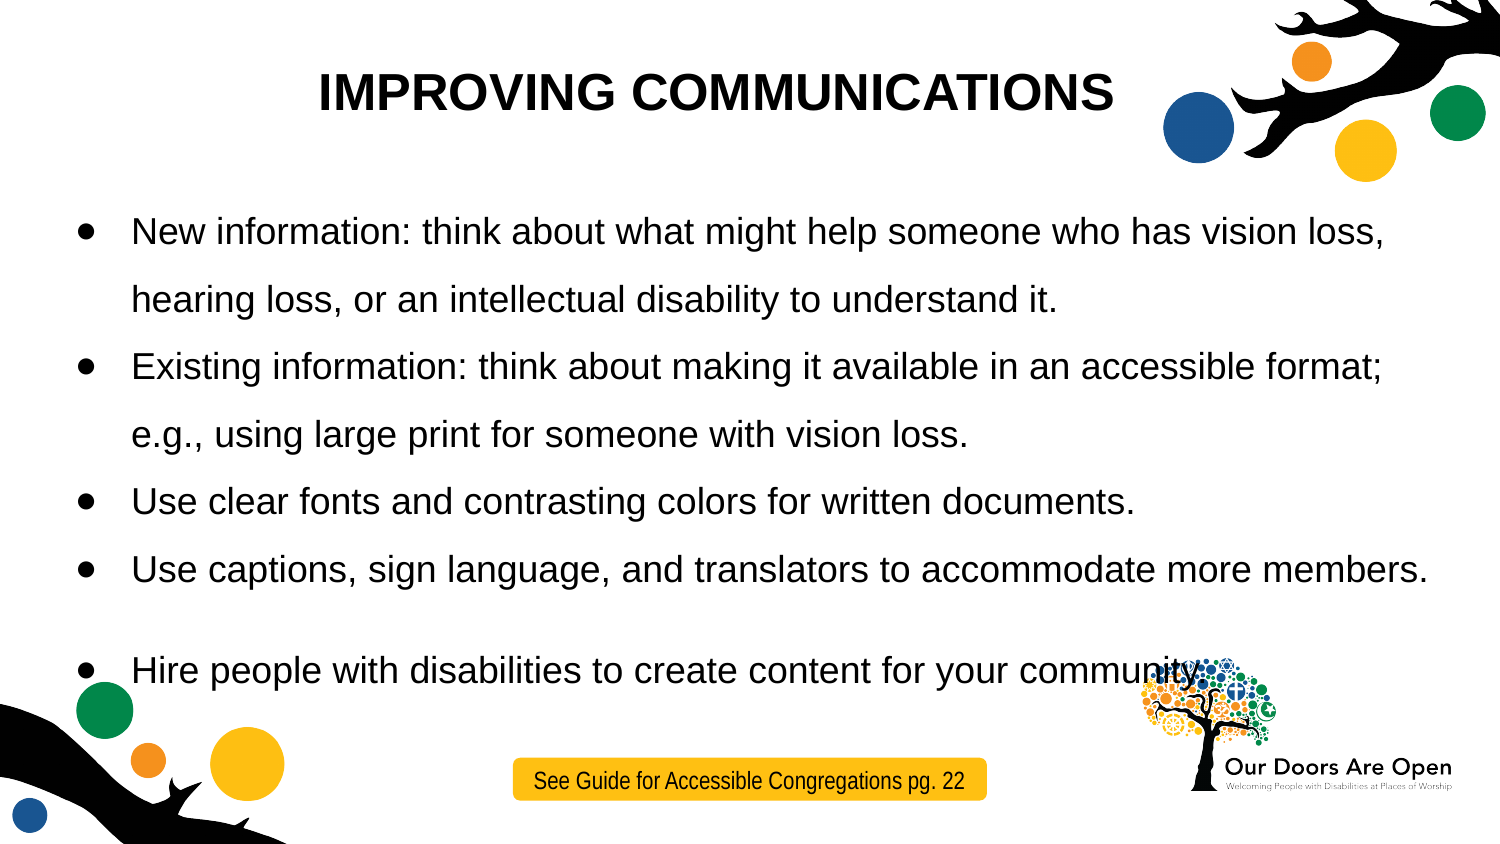

# Improving Communications
New information: think about what might help someone who has vision loss, hearing loss, or an intellectual disability to understand it.
Existing information: think about making it available in an accessible format; e.g., using large print for someone with vision loss.
Use clear fonts and contrasting colors for written documents.
Use captions, sign language, and translators to accommodate more members.
Hire people with disabilities to create content for your community.
See Guide for Accessible Congregations pg. 22